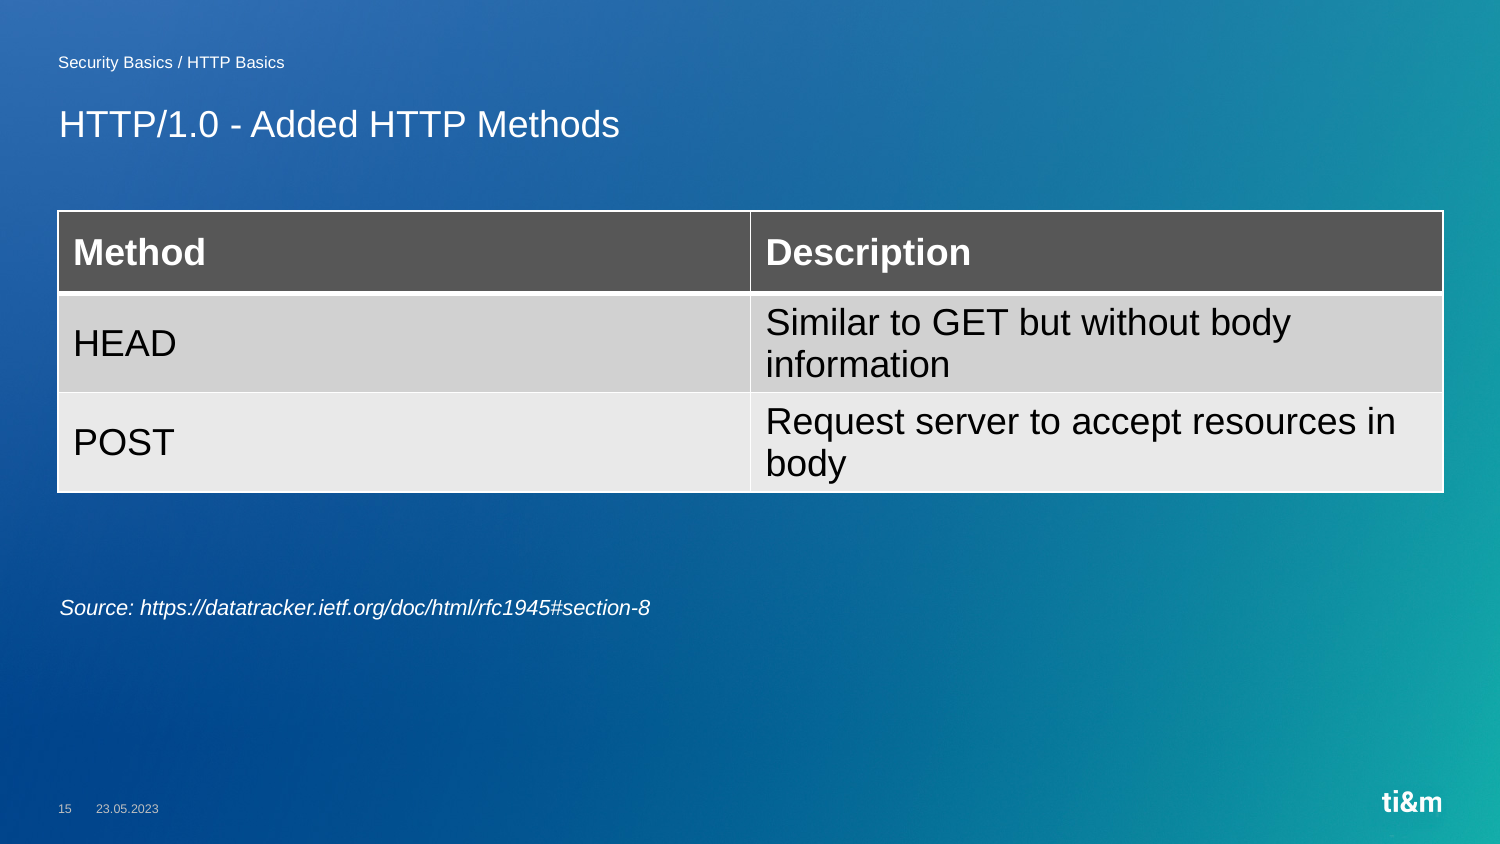

Security Basics / HTTP Basics
# HTTP/1.0 - Added HTTP Methods
| Method | Description |
| --- | --- |
| HEAD | Similar to GET but without body information |
| POST | Request server to accept resources in body |
Source: https://datatracker.ietf.org/doc/html/rfc1945#section-8
15
23.05.2023